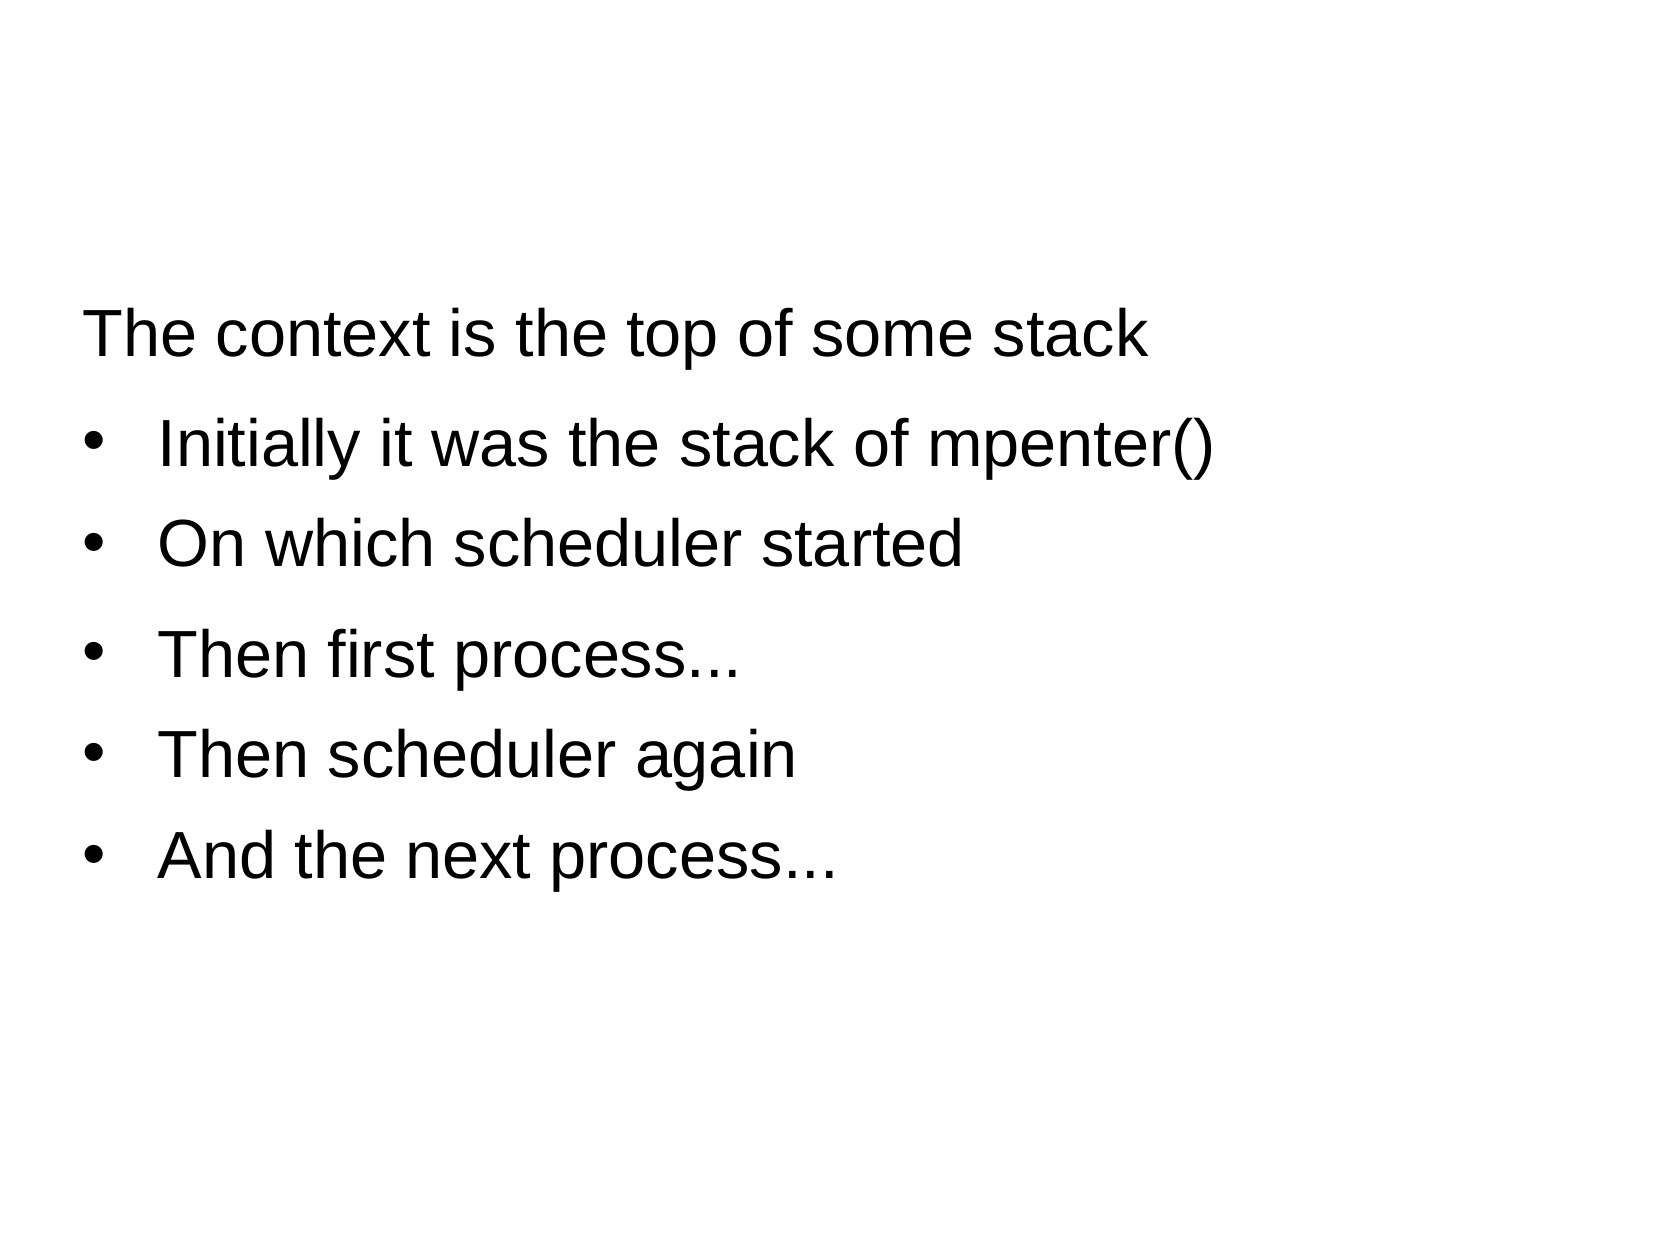

The context is the top of some stack
Initially it was the stack of mpenter()
On which scheduler started
Then first process...
Then scheduler again
And the next process...